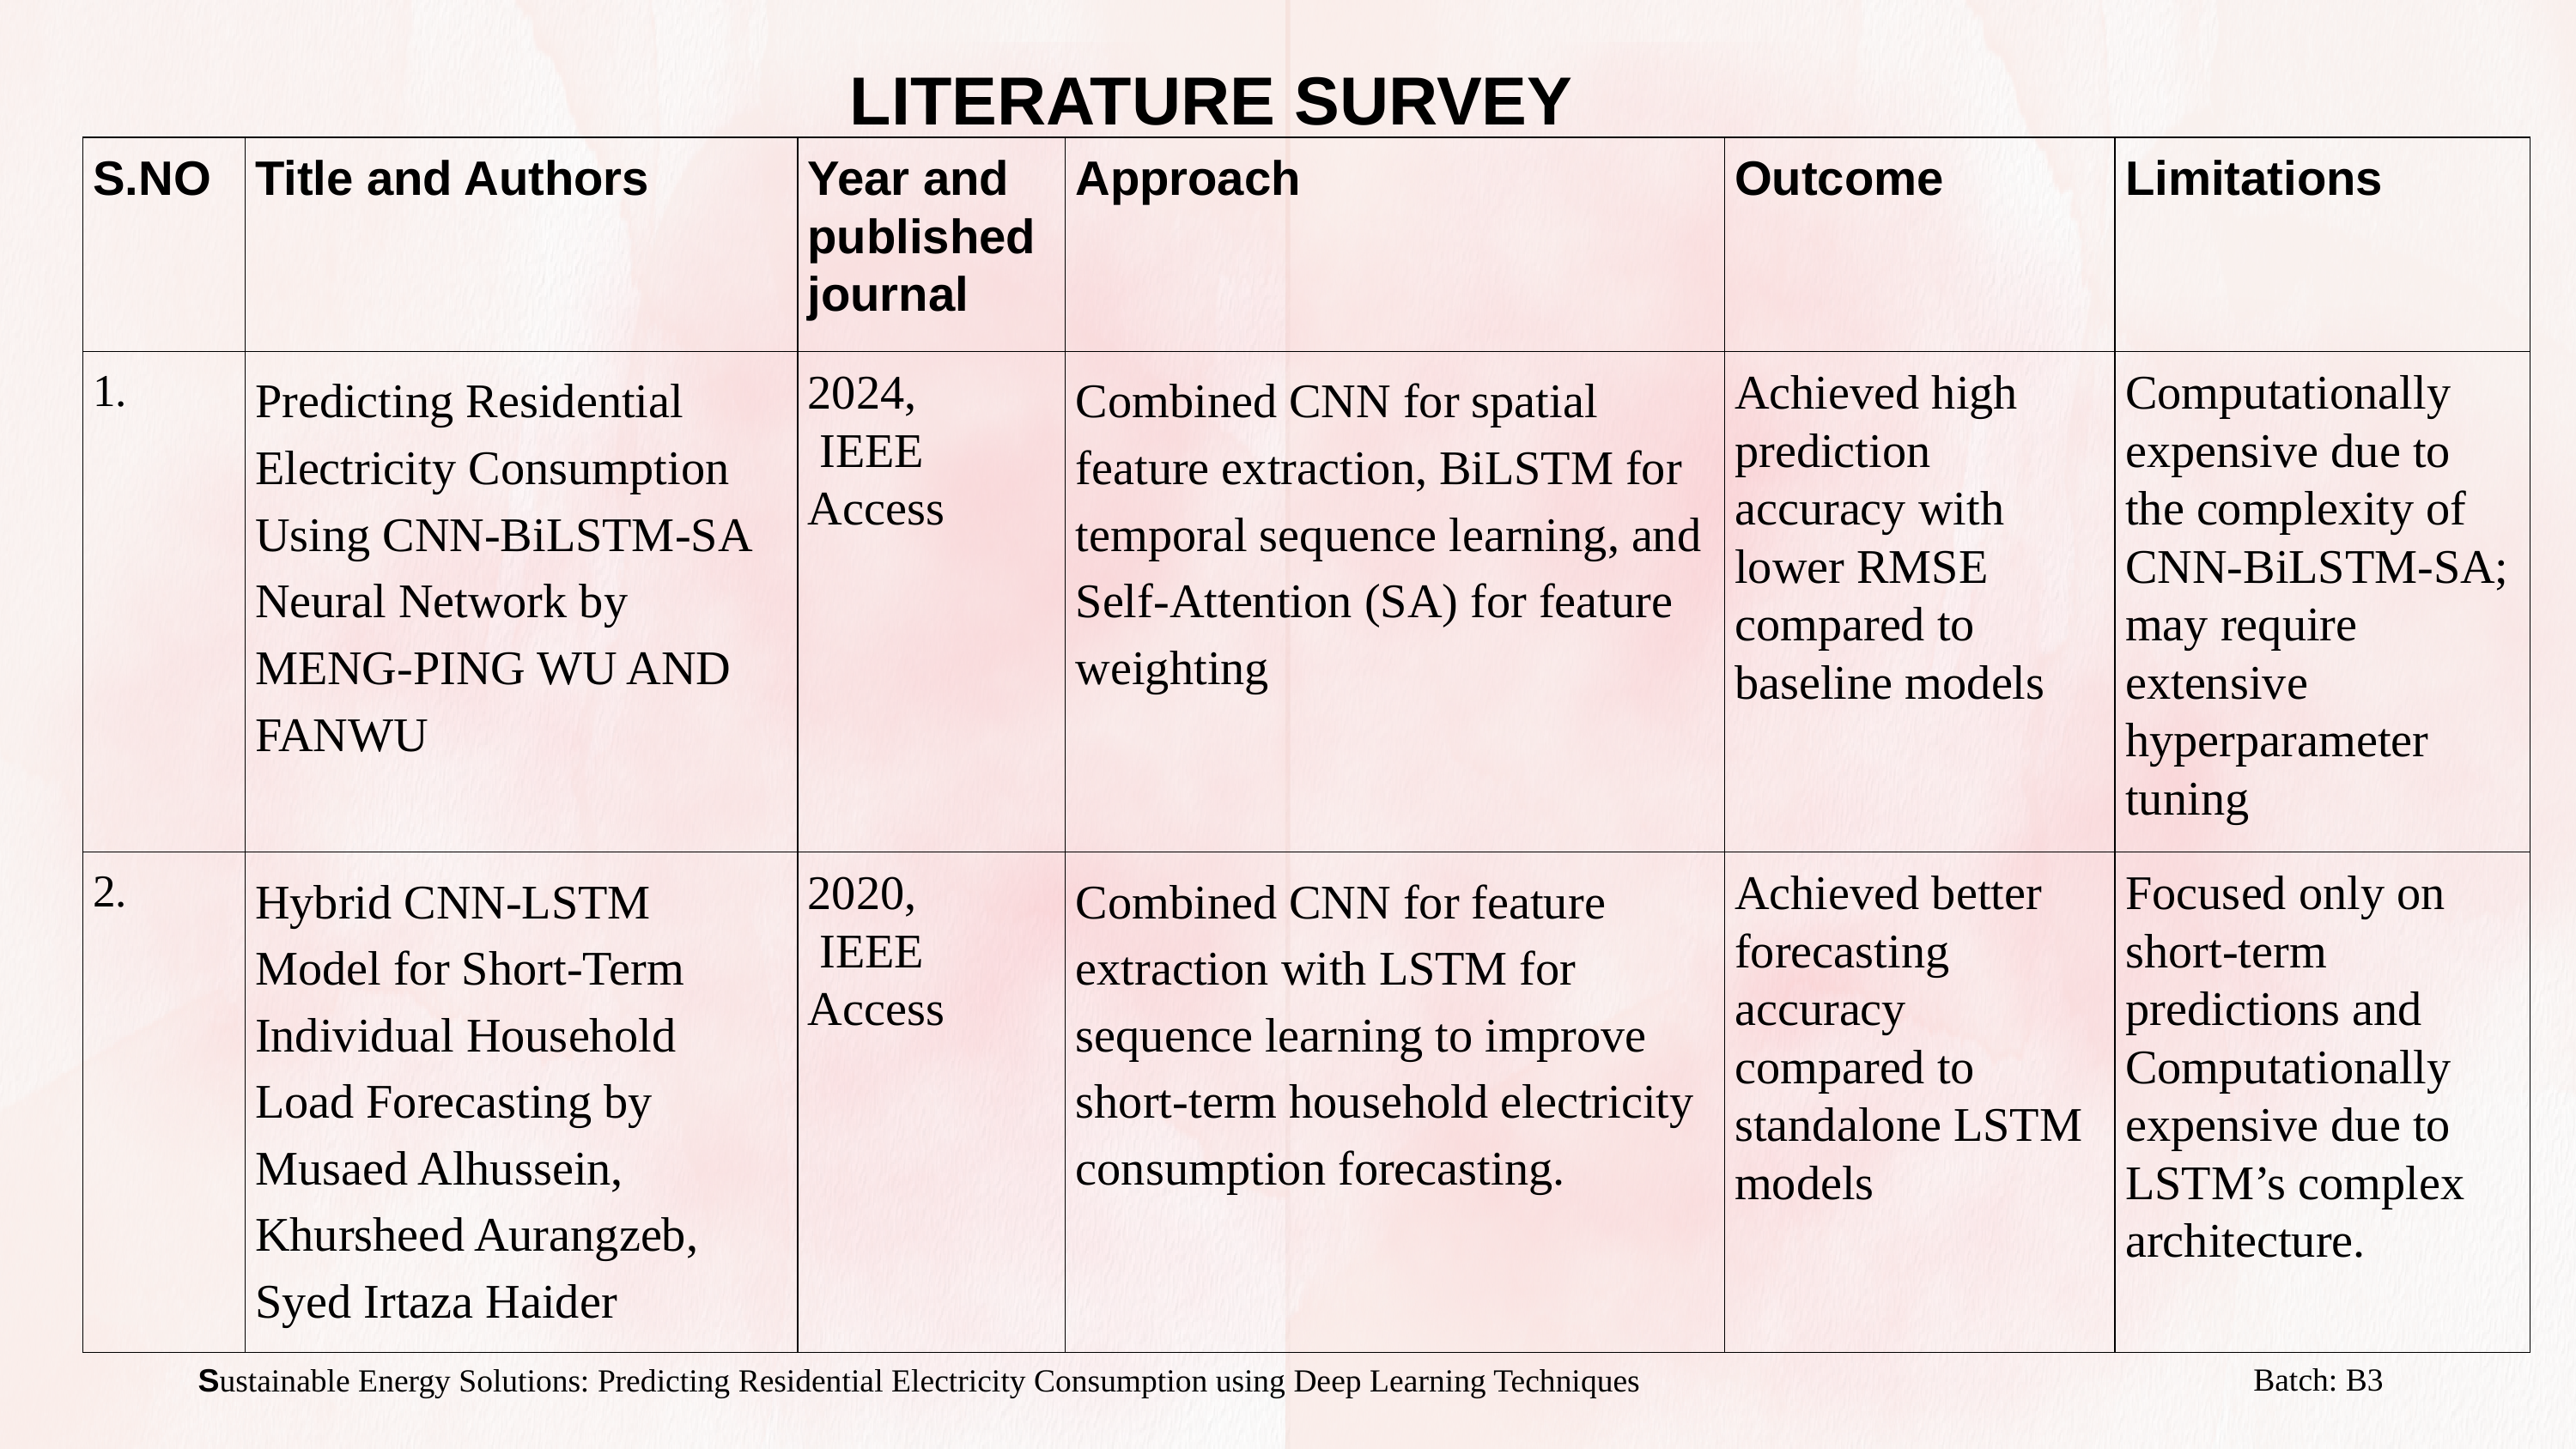

LITERATURE SURVEY
| S.NO | Title and Authors | Year and published journal | Approach | Outcome | Limitations |
| --- | --- | --- | --- | --- | --- |
| 1. | Predicting Residential Electricity Consumption Using CNN-BiLSTM-SA Neural Network by MENG-PING WU AND FANWU | 2024, IEEE Access | Combined CNN for spatial feature extraction, BiLSTM for temporal sequence learning, and Self-Attention (SA) for feature weighting | Achieved high prediction accuracy with lower RMSE compared to baseline models | Computationally expensive due to the complexity of CNN-BiLSTM-SA; may require extensive hyperparameter tuning |
| 2. | Hybrid CNN-LSTM Model for Short-Term Individual Household Load Forecasting by Musaed Alhussein, Khursheed Aurangzeb, Syed Irtaza Haider | 2020, IEEE Access | Combined CNN for feature extraction with LSTM for sequence learning to improve short-term household electricity consumption forecasting. | Achieved better forecasting accuracy compared to standalone LSTM models | Focused only on short-term predictions and Computationally expensive due to LSTM’s complex architecture. |
Batch: B3

Sustainable Energy Solutions: Predicting Residential Electricity Consumption using Deep Learning Techniques